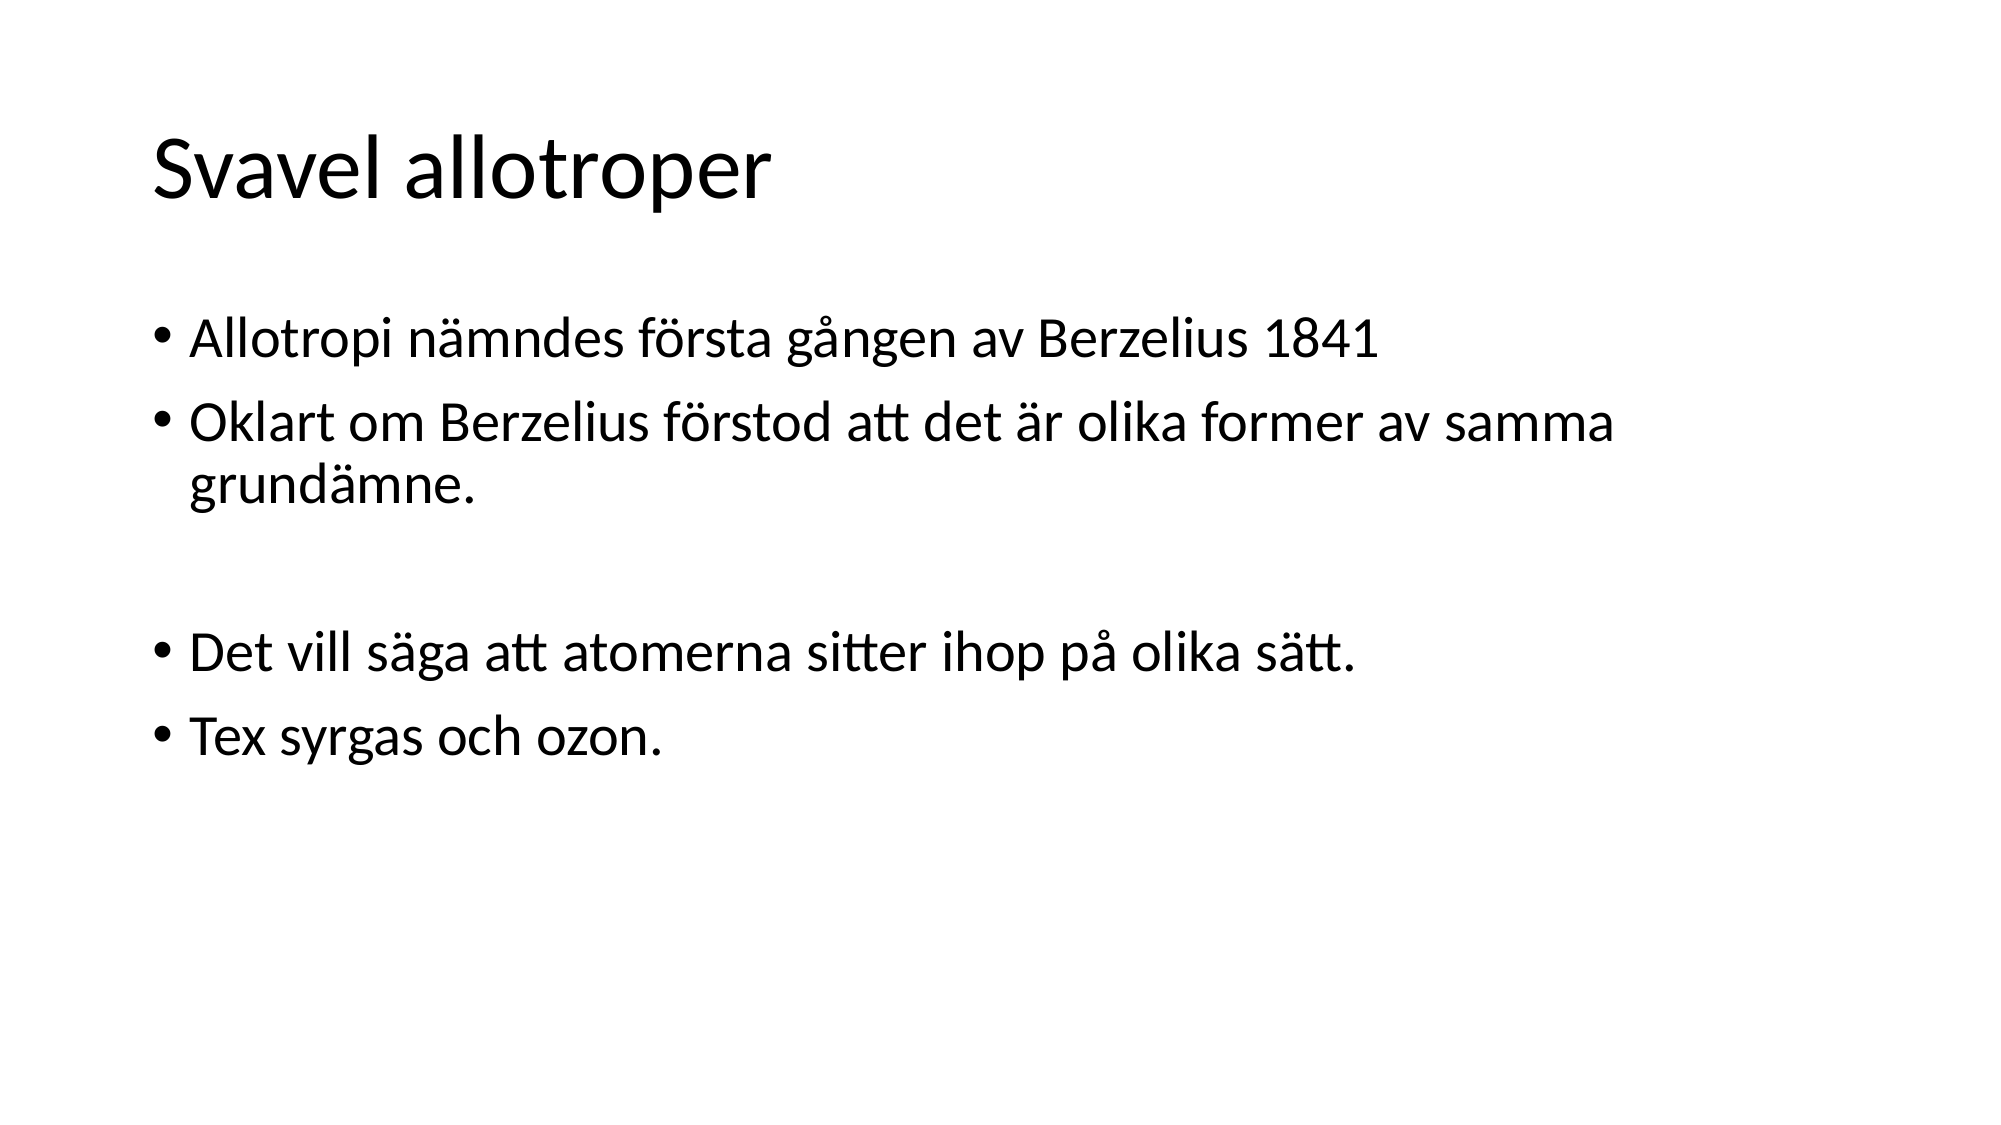

# Svavel allotroper
Allotropi nämndes första gången av Berzelius 1841
Oklart om Berzelius förstod att det är olika former av samma grundämne.

Det vill säga att atomerna sitter ihop på olika sätt.
Tex syrgas och ozon.